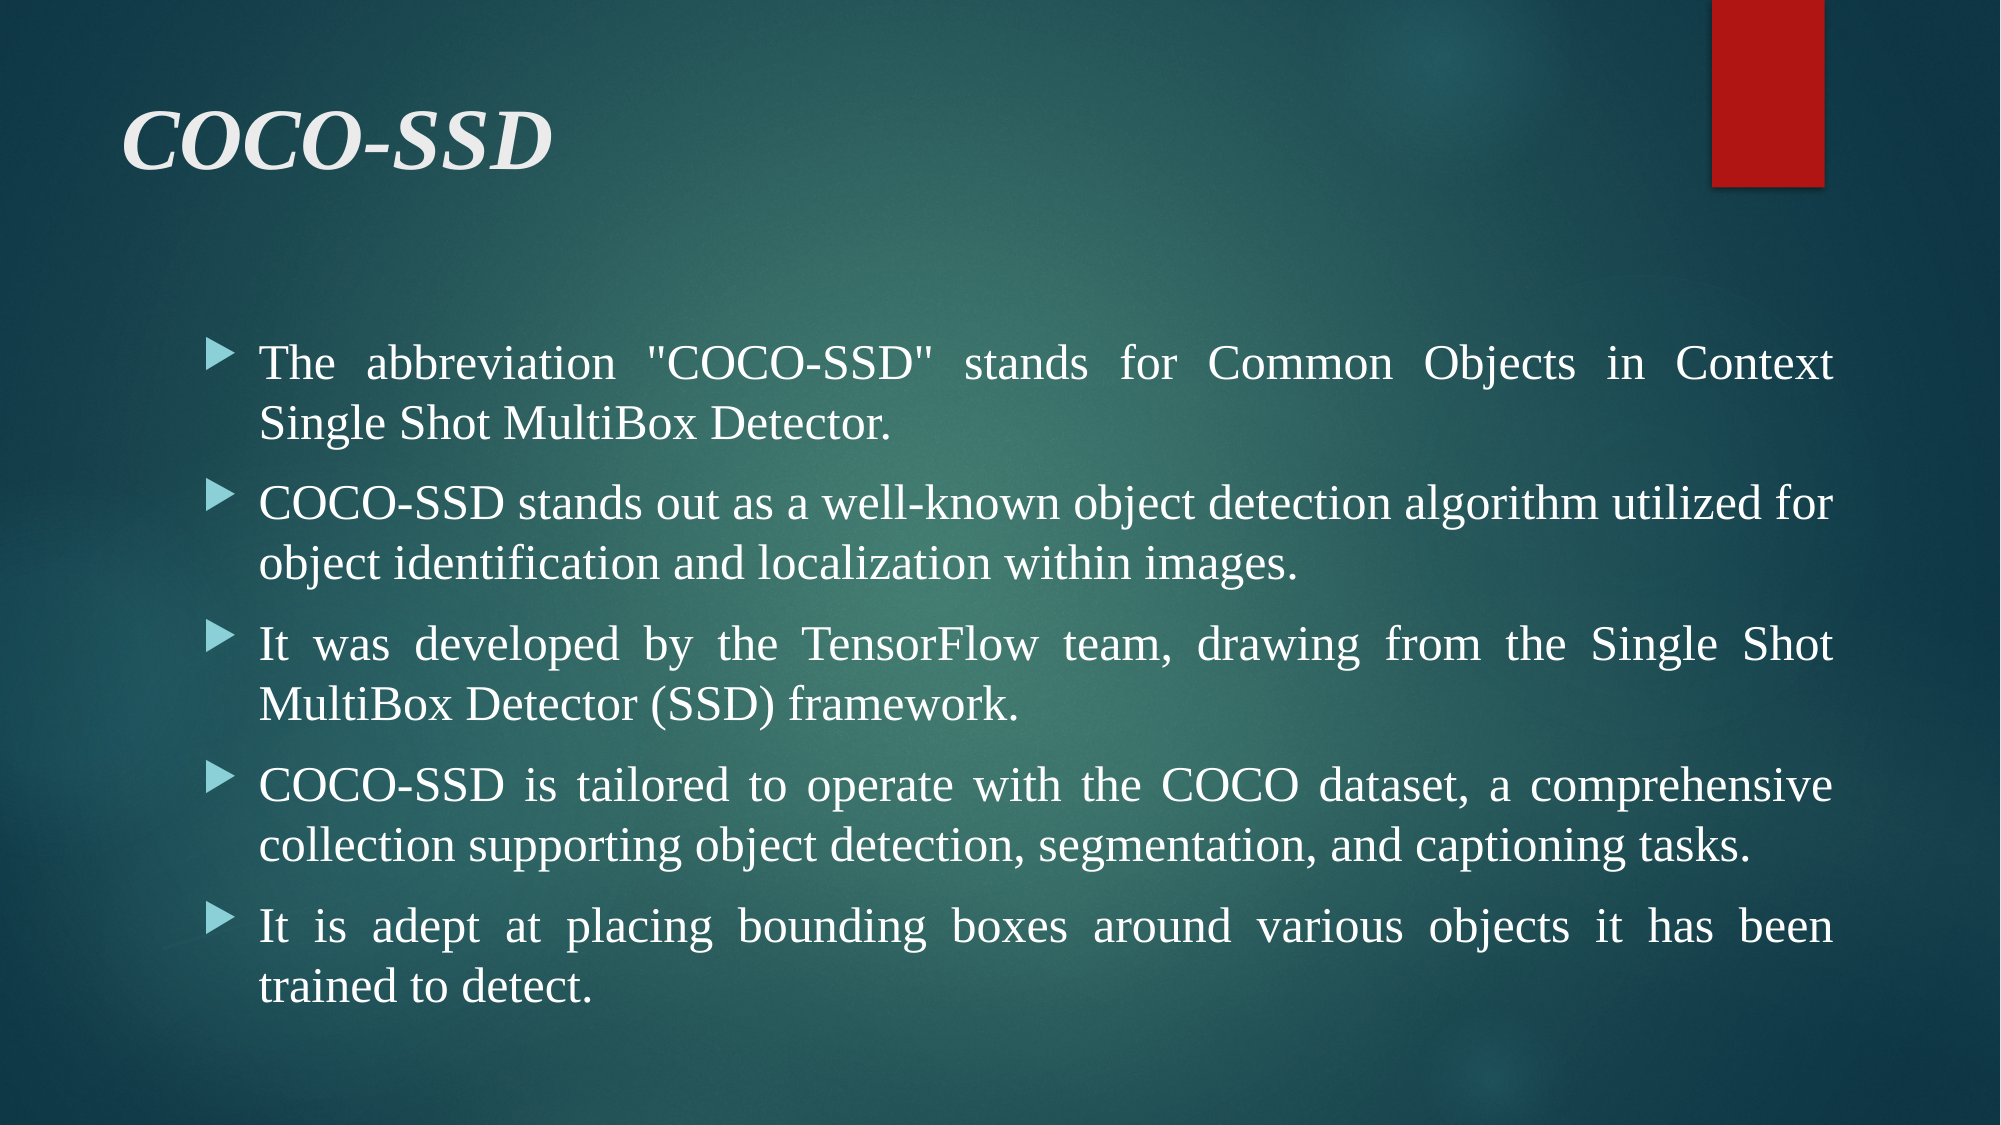

# COCO-SSD
The abbreviation "COCO-SSD" stands for Common Objects in Context Single Shot MultiBox Detector.
COCO-SSD stands out as a well-known object detection algorithm utilized for object identification and localization within images.
It was developed by the TensorFlow team, drawing from the Single Shot MultiBox Detector (SSD) framework.
COCO-SSD is tailored to operate with the COCO dataset, a comprehensive collection supporting object detection, segmentation, and captioning tasks.
It is adept at placing bounding boxes around various objects it has been trained to detect.